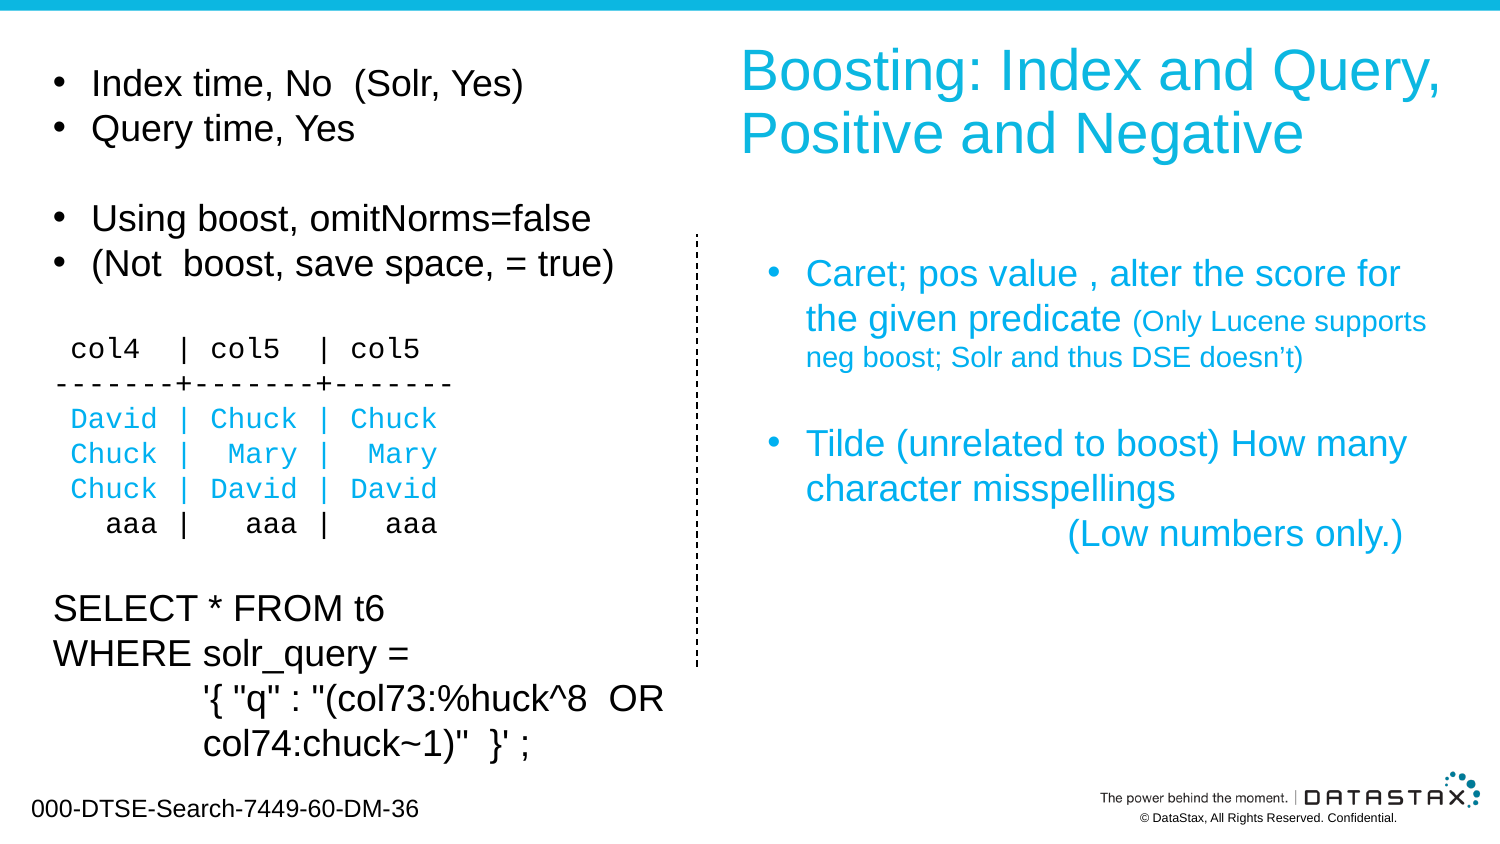

Index time, No  (Solr, Yes)
Query time, Yes

Using boost, omitNorms=false
(Not  boost, save space, = true)

 col4  | col5  | col5
-------+-------+-------
 David | Chuck | Chuck
 Chuck |  Mary |  Mary
 Chuck | David | David
   aaa |   aaa |   aaa

SELECT * FROM t6
WHERE solr_query =
	'{ "q" : "(col73:%huck^8  OR
	col74:chuck~1)"  }' ;
# Boosting: Index and Query, Positive and Negative
Caret; pos value , alter the score for the given predicate (Only Lucene supports neg boost; Solr and thus DSE doesn’t)

Tilde (unrelated to boost) How many character misspellings
		(Low numbers only.)
000-DTSE-Search-7449-60-DM-36
© DataStax, All Rights Reserved. Confidential.